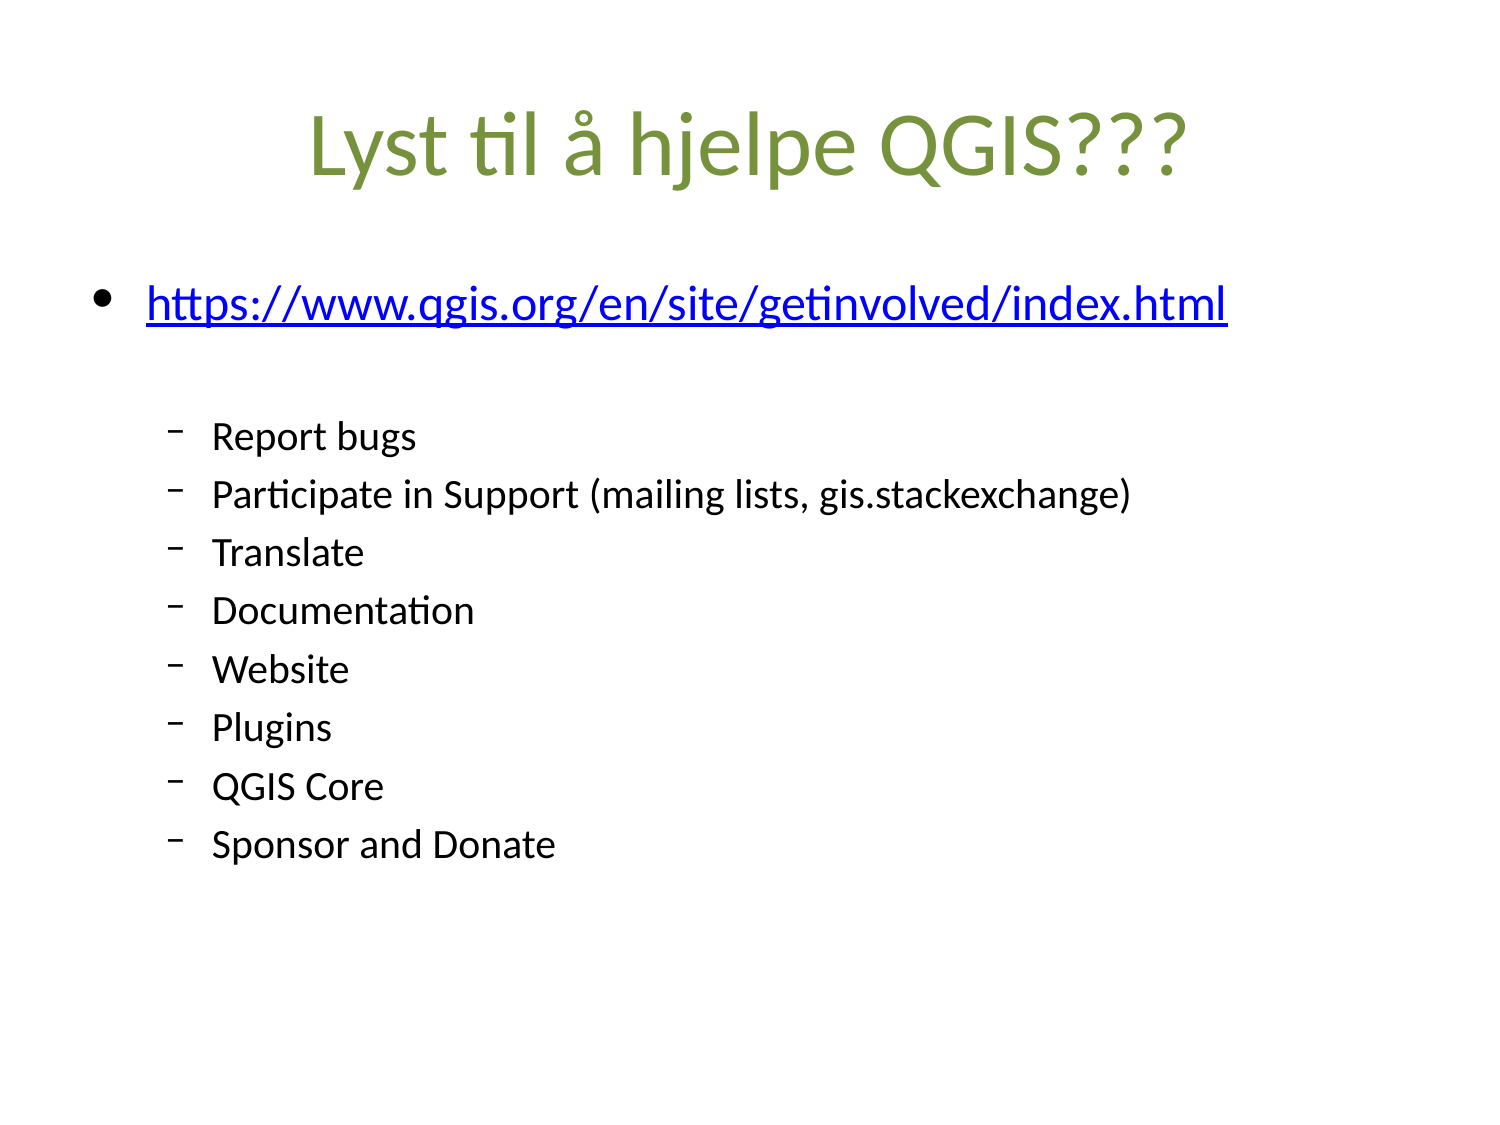

# Lyst til å hjelpe QGIS???
https://www.qgis.org/en/site/getinvolved/index.html

Report bugs
Participate in Support (mailing lists, gis.stackexchange)
Translate
Documentation
Website
Plugins
QGIS Core
Sponsor and Donate